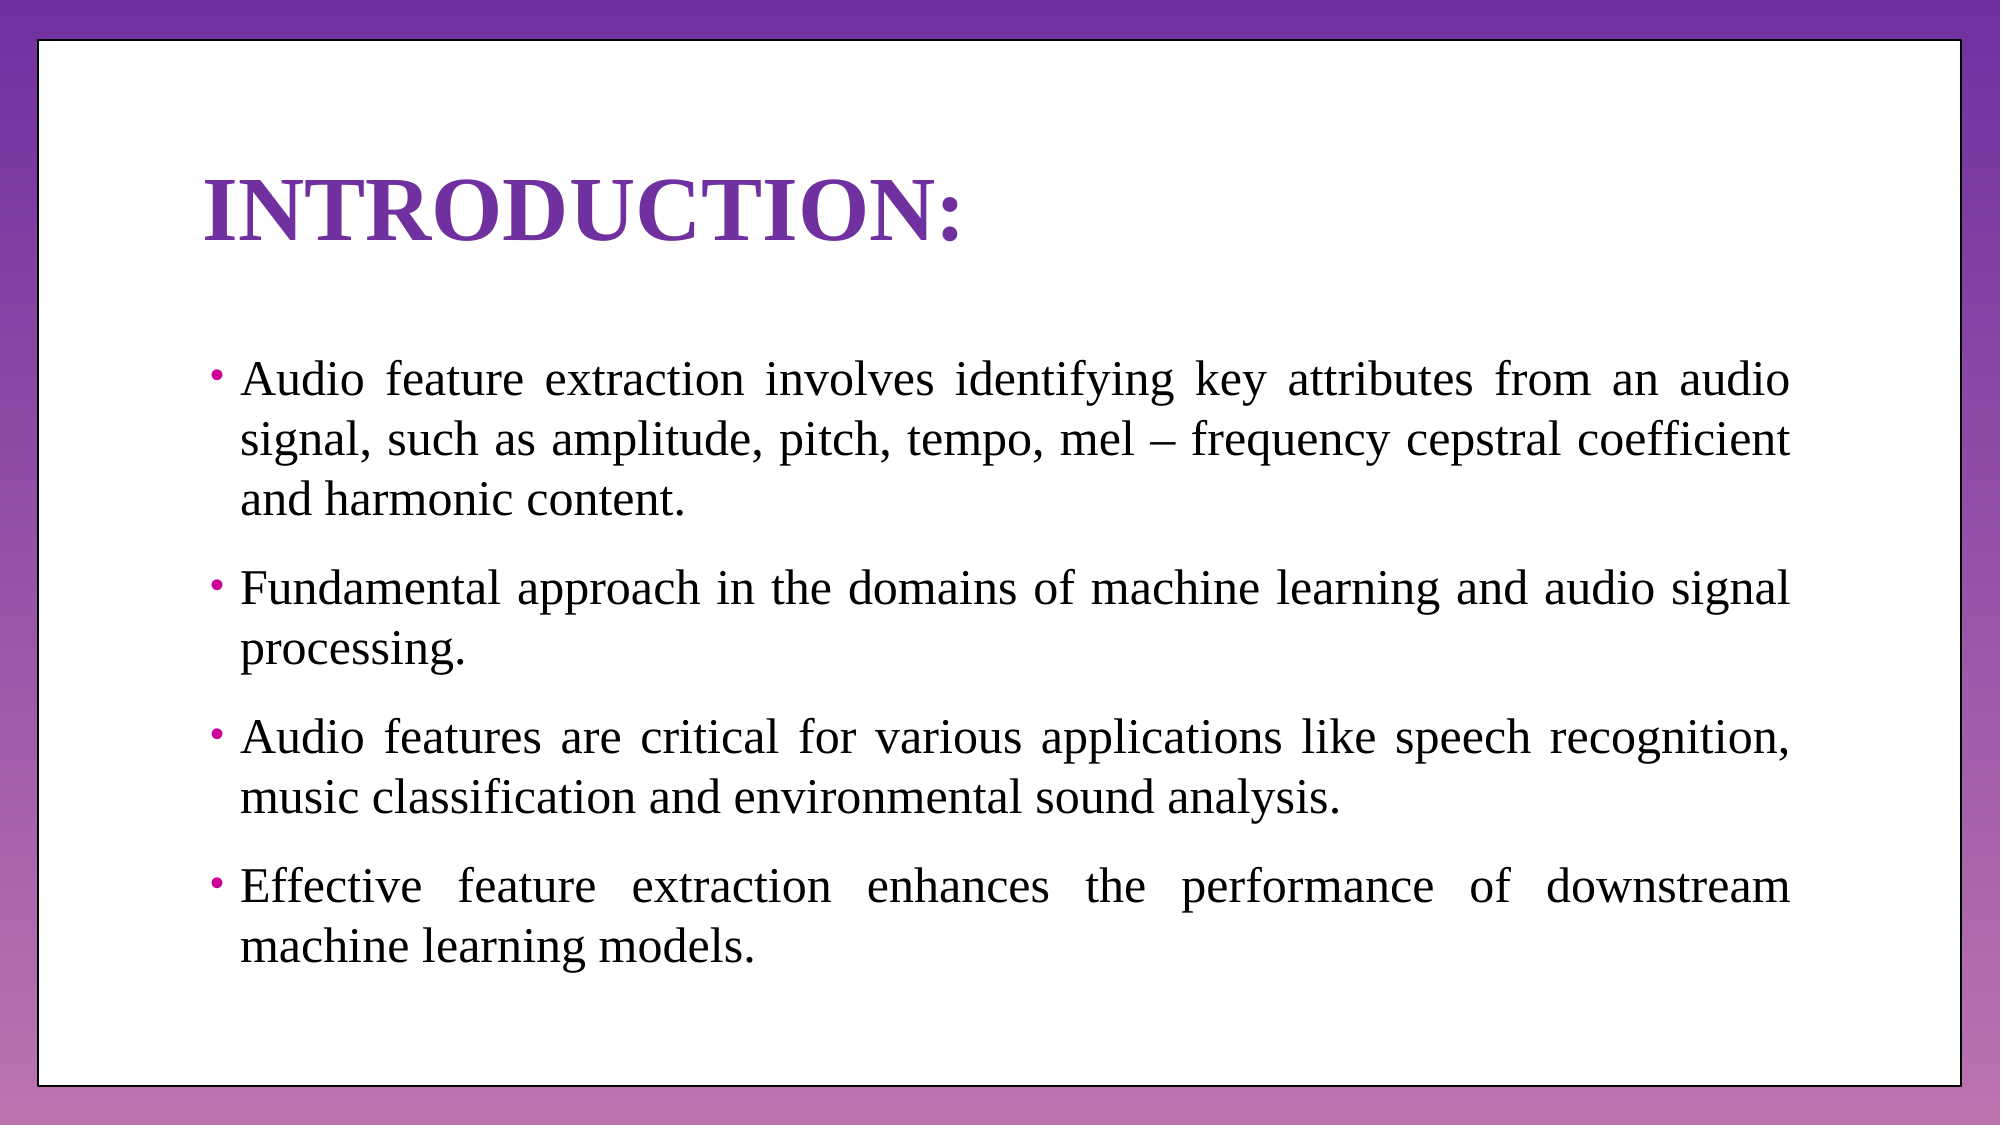

# INTRODUCTION:
Audio feature extraction involves identifying key attributes from an audio signal, such as amplitude, pitch, tempo, mel – frequency cepstral coefficient and harmonic content.
Fundamental approach in the domains of machine learning and audio signal processing.
Audio features are critical for various applications like speech recognition, music classification and environmental sound analysis.
Effective feature extraction enhances the performance of downstream machine learning models.